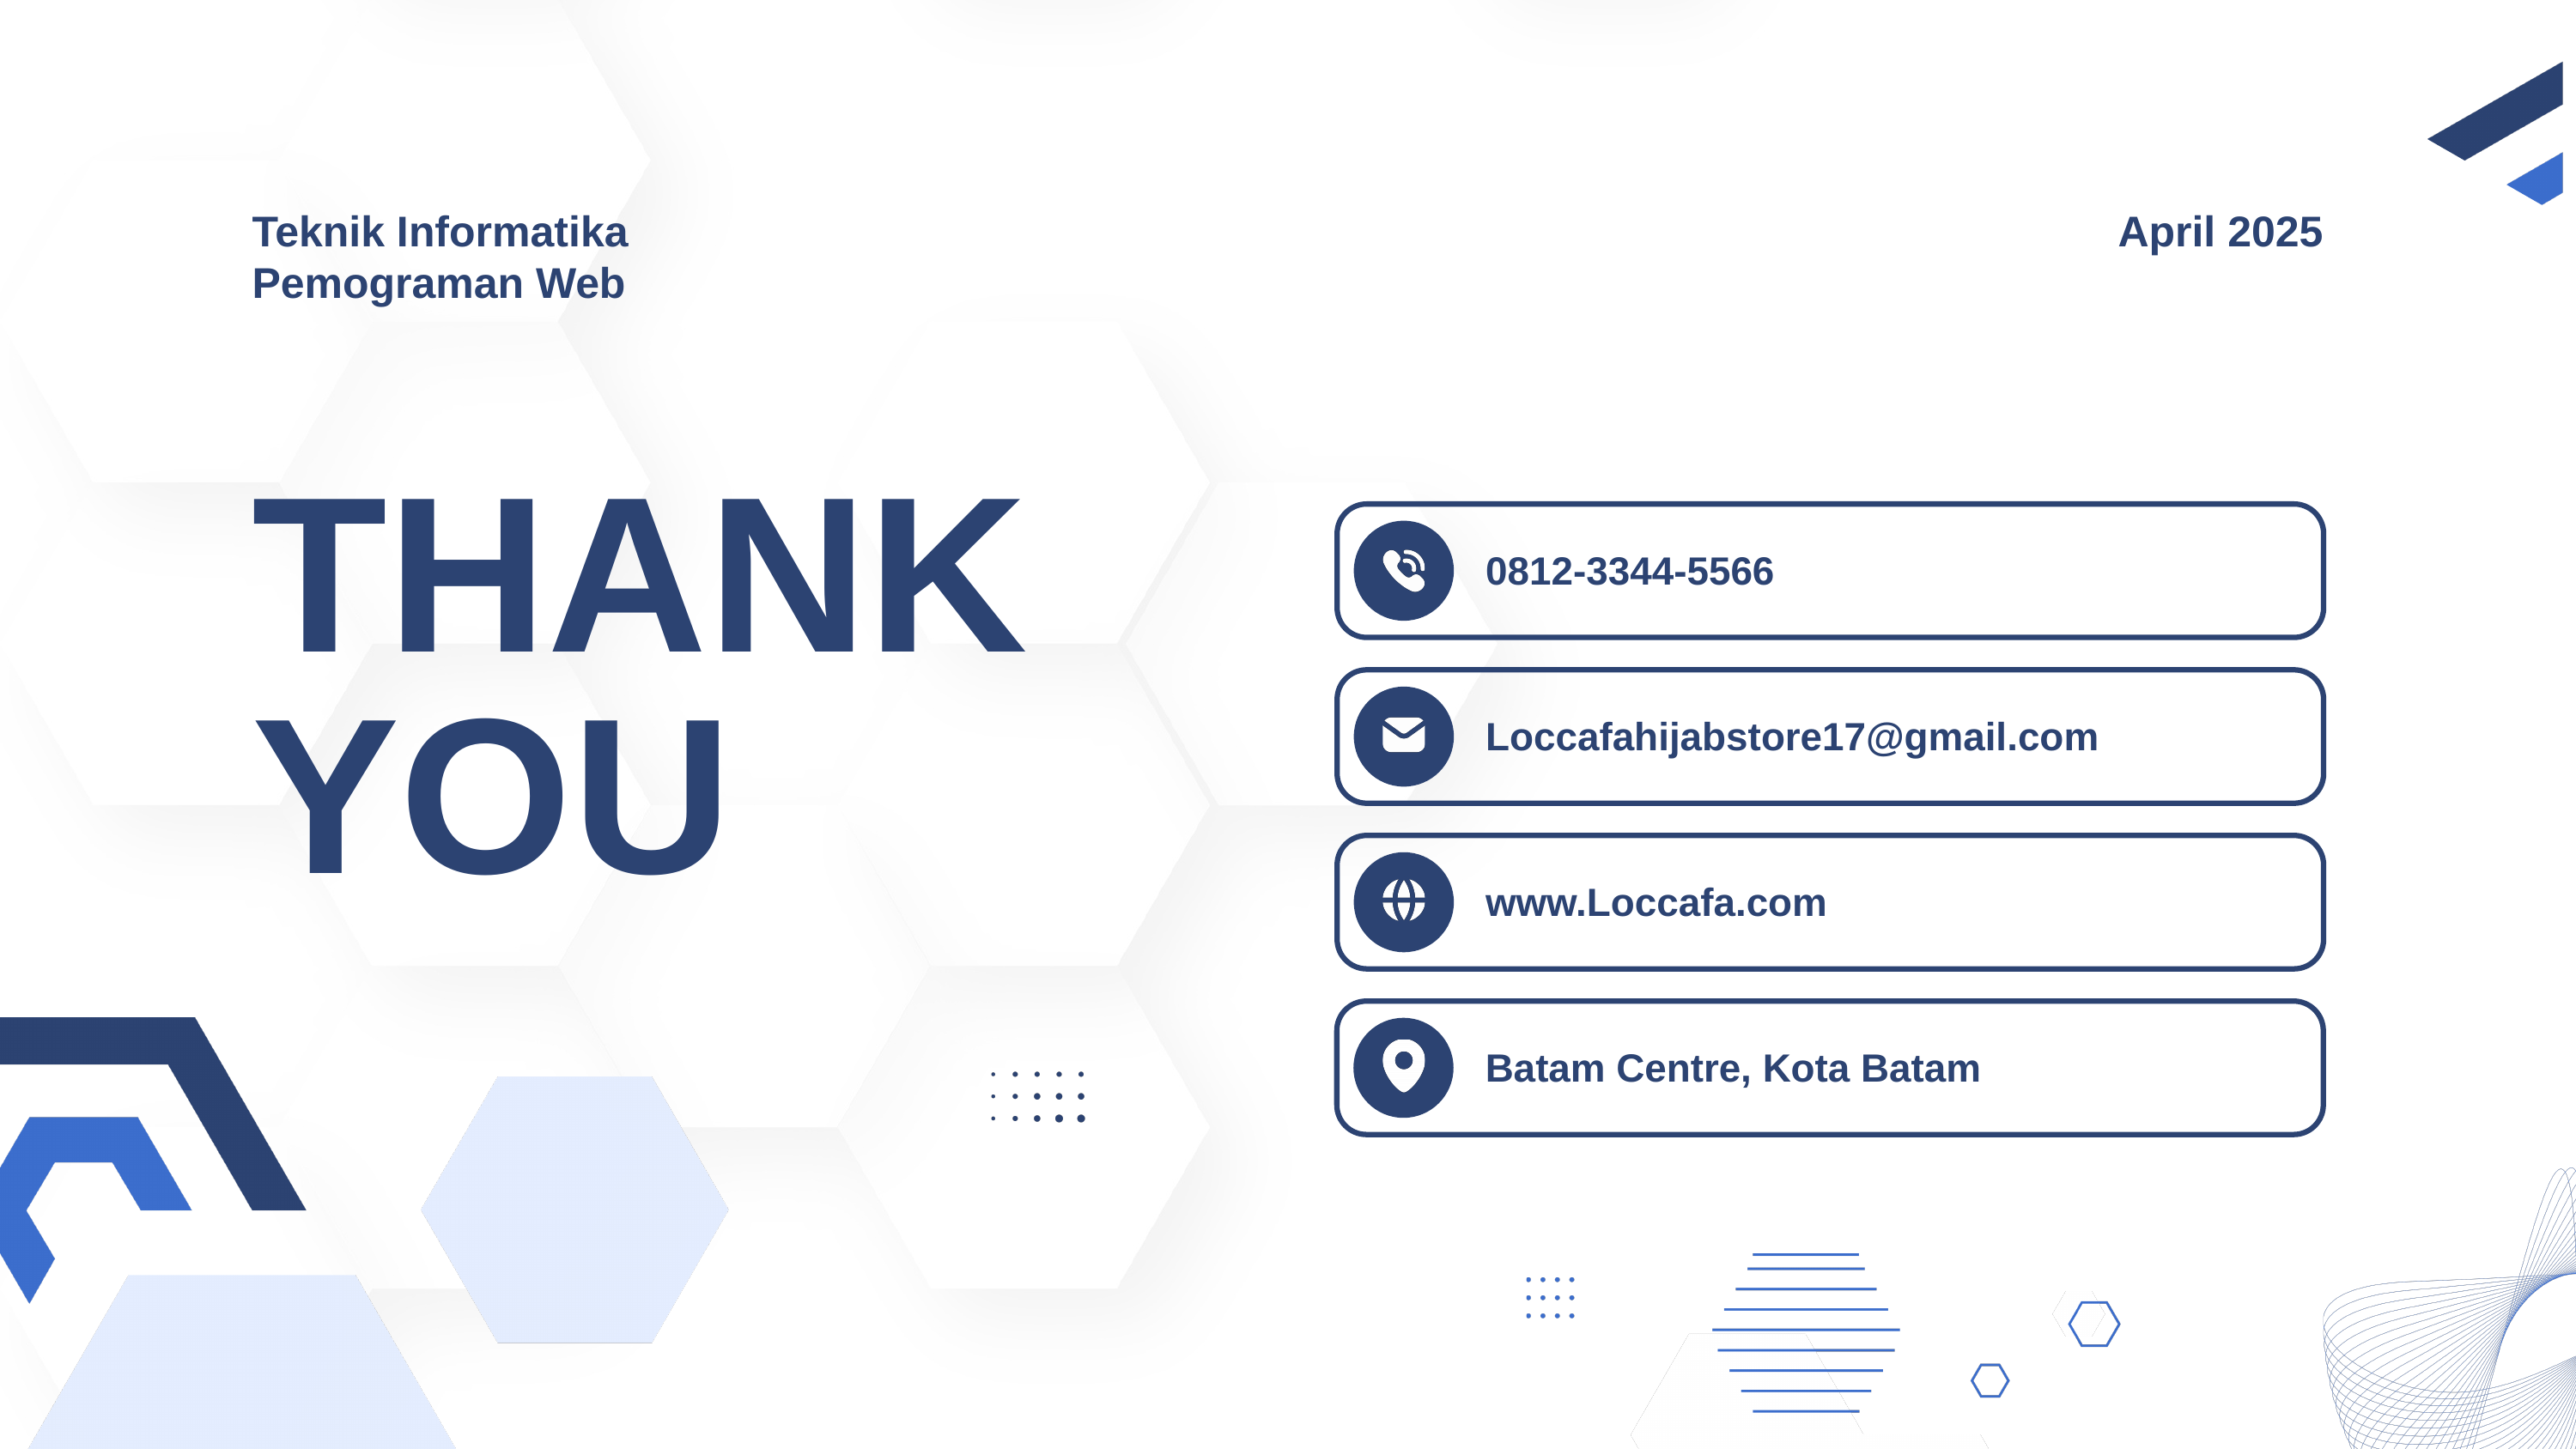

Teknik Informatika
Pemograman Web
April 2025
THANK YOU

0812-3344-5566

Loccafahijabstore17@gmail.com

www.Loccafa.com

Batam Centre, Kota Batam